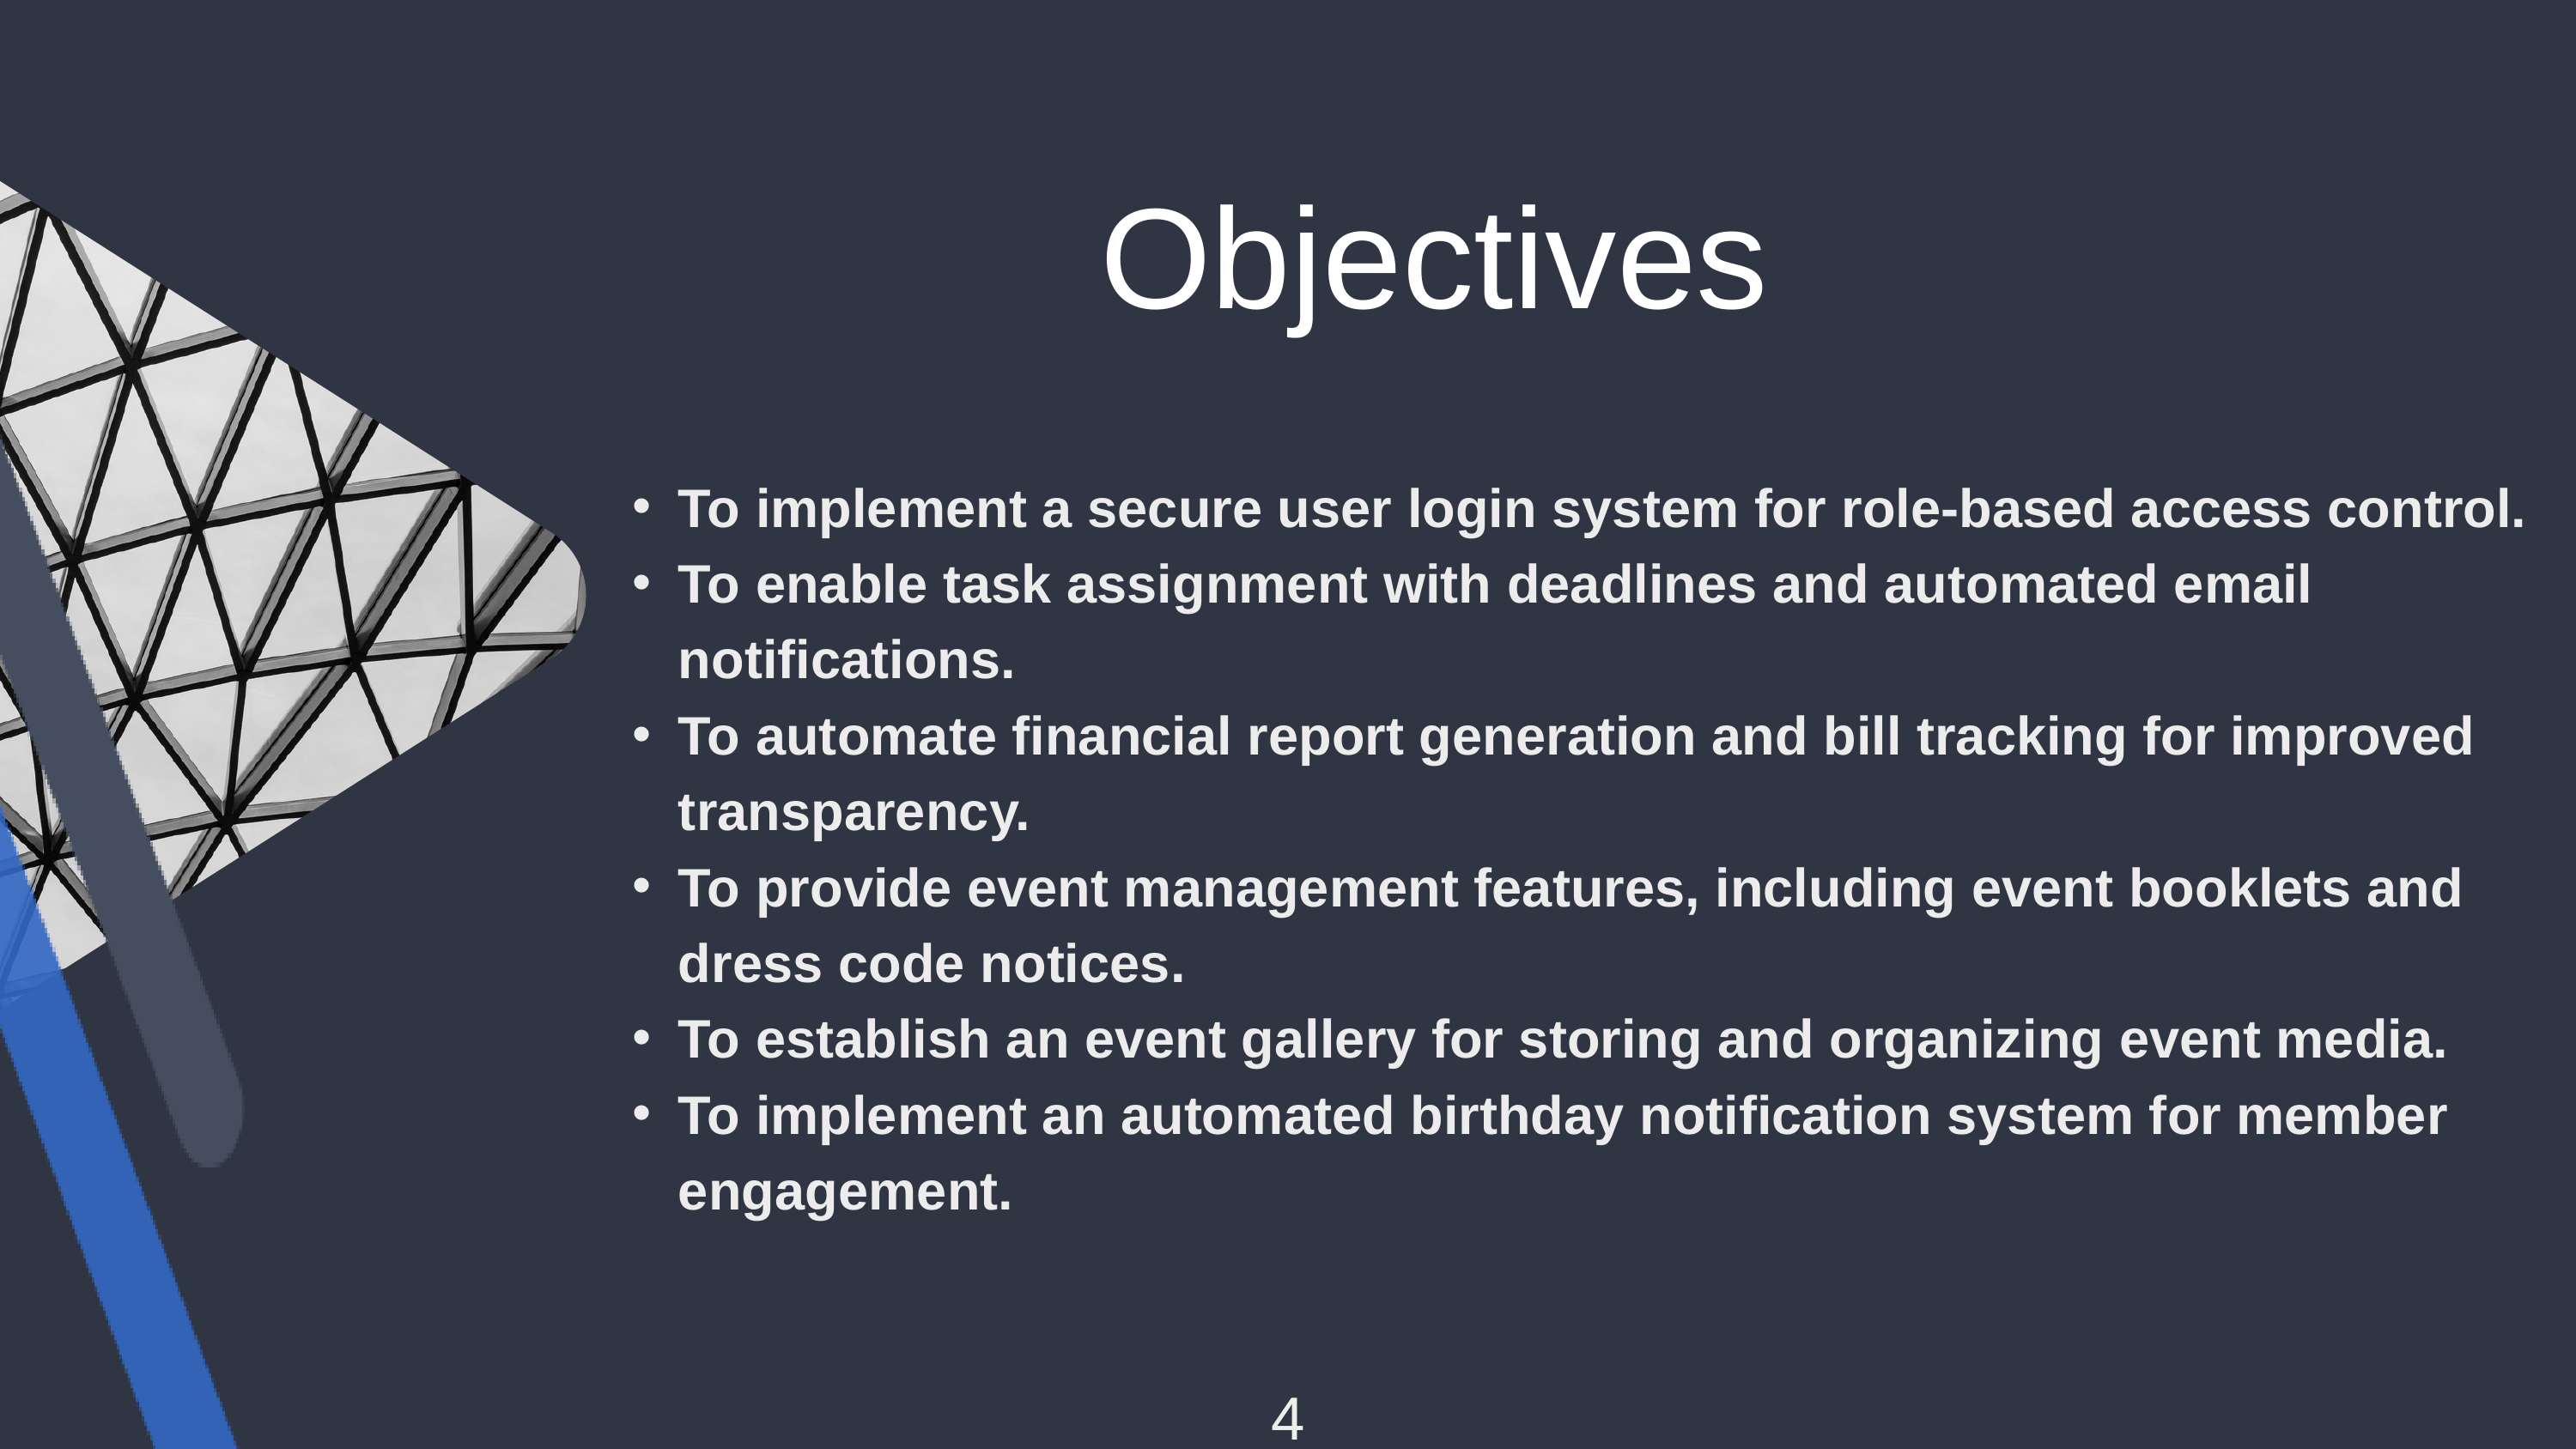

Objectives

To implement a secure user login system for role-based access control.
To enable task assignment with deadlines and automated email notifications.
To automate financial report generation and bill tracking for improved transparency.
To provide event management features, including event booklets and dress code notices.
To establish an event gallery for storing and organizing event media.
To implement an automated birthday notification system for member engagement.

4